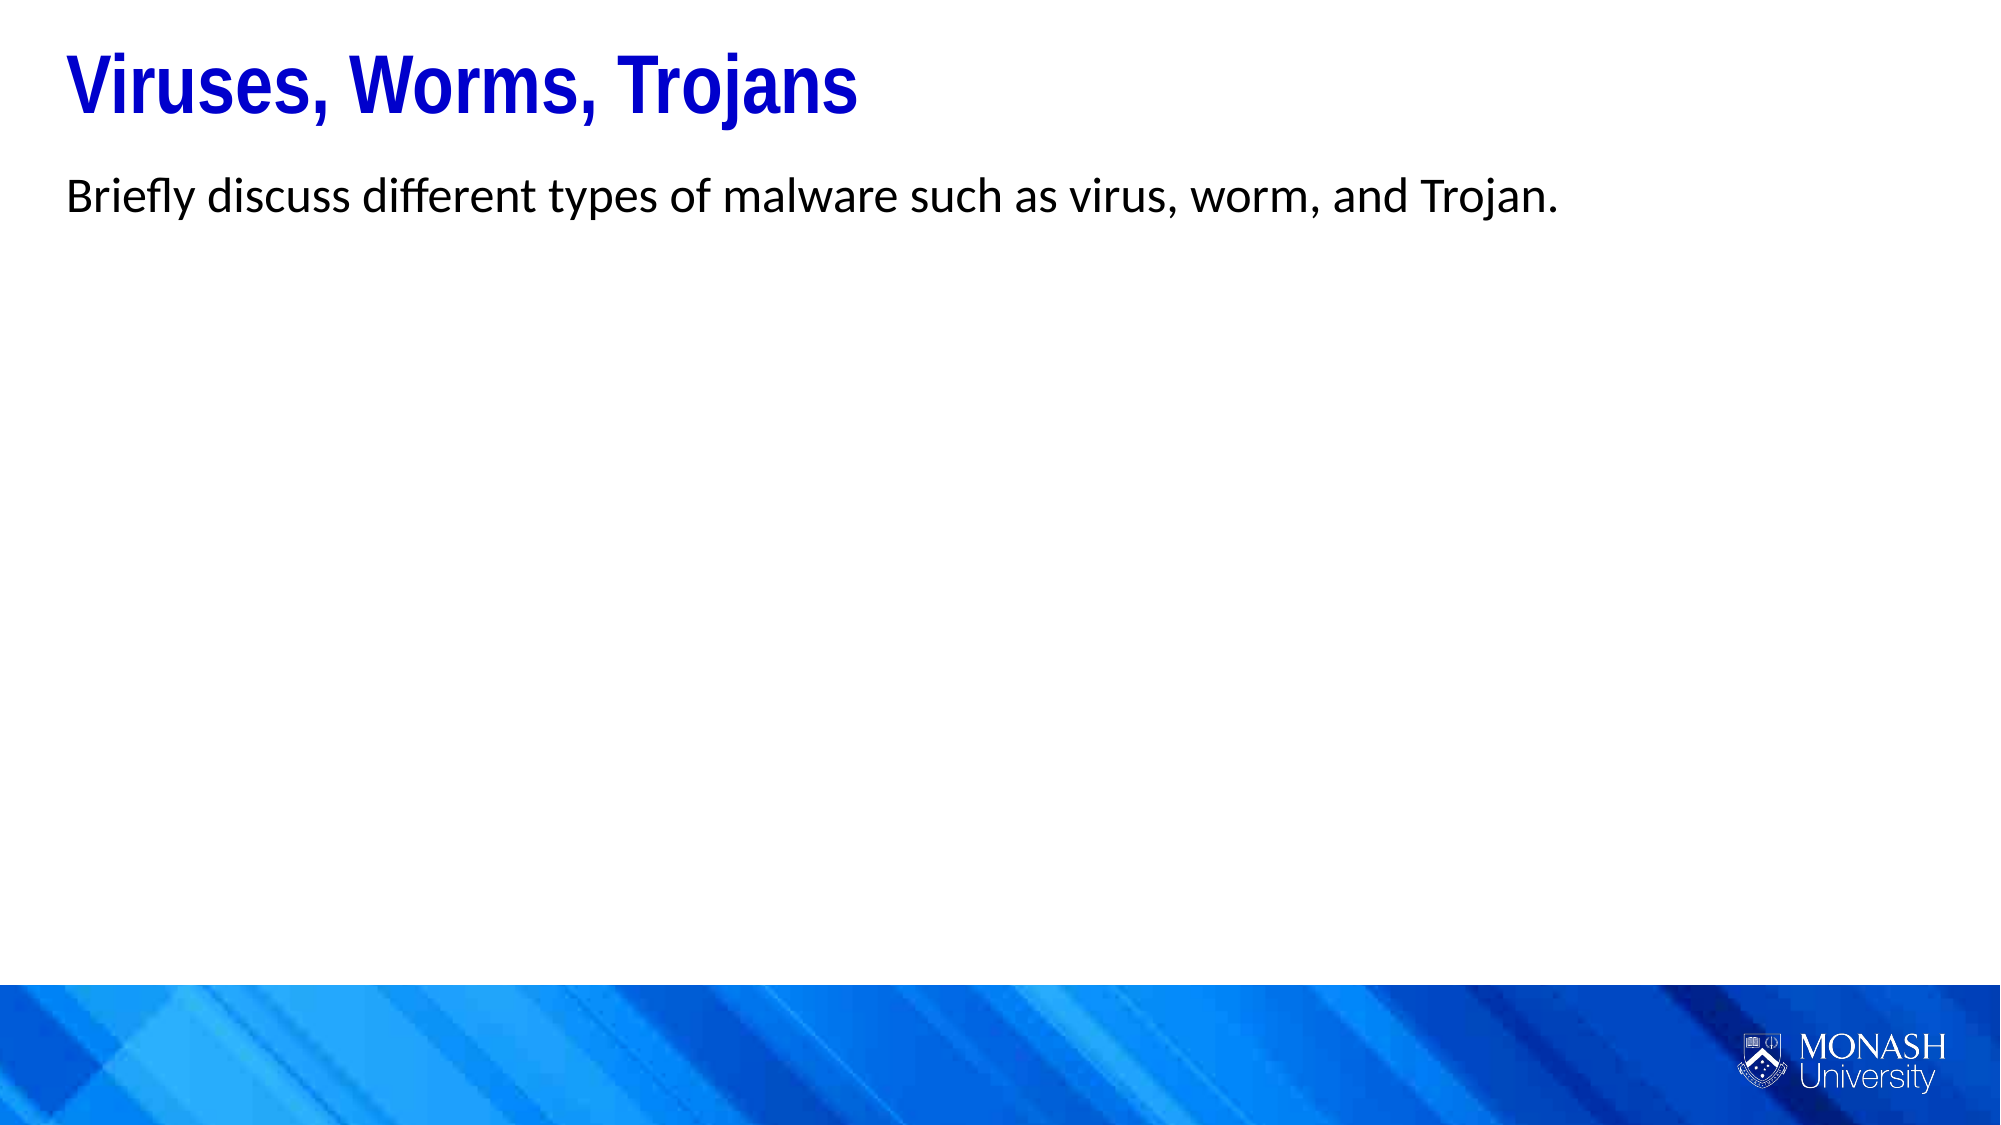

Viruses, Worms, Trojans
Briefly discuss different types of malware such as virus, worm, and Trojan.